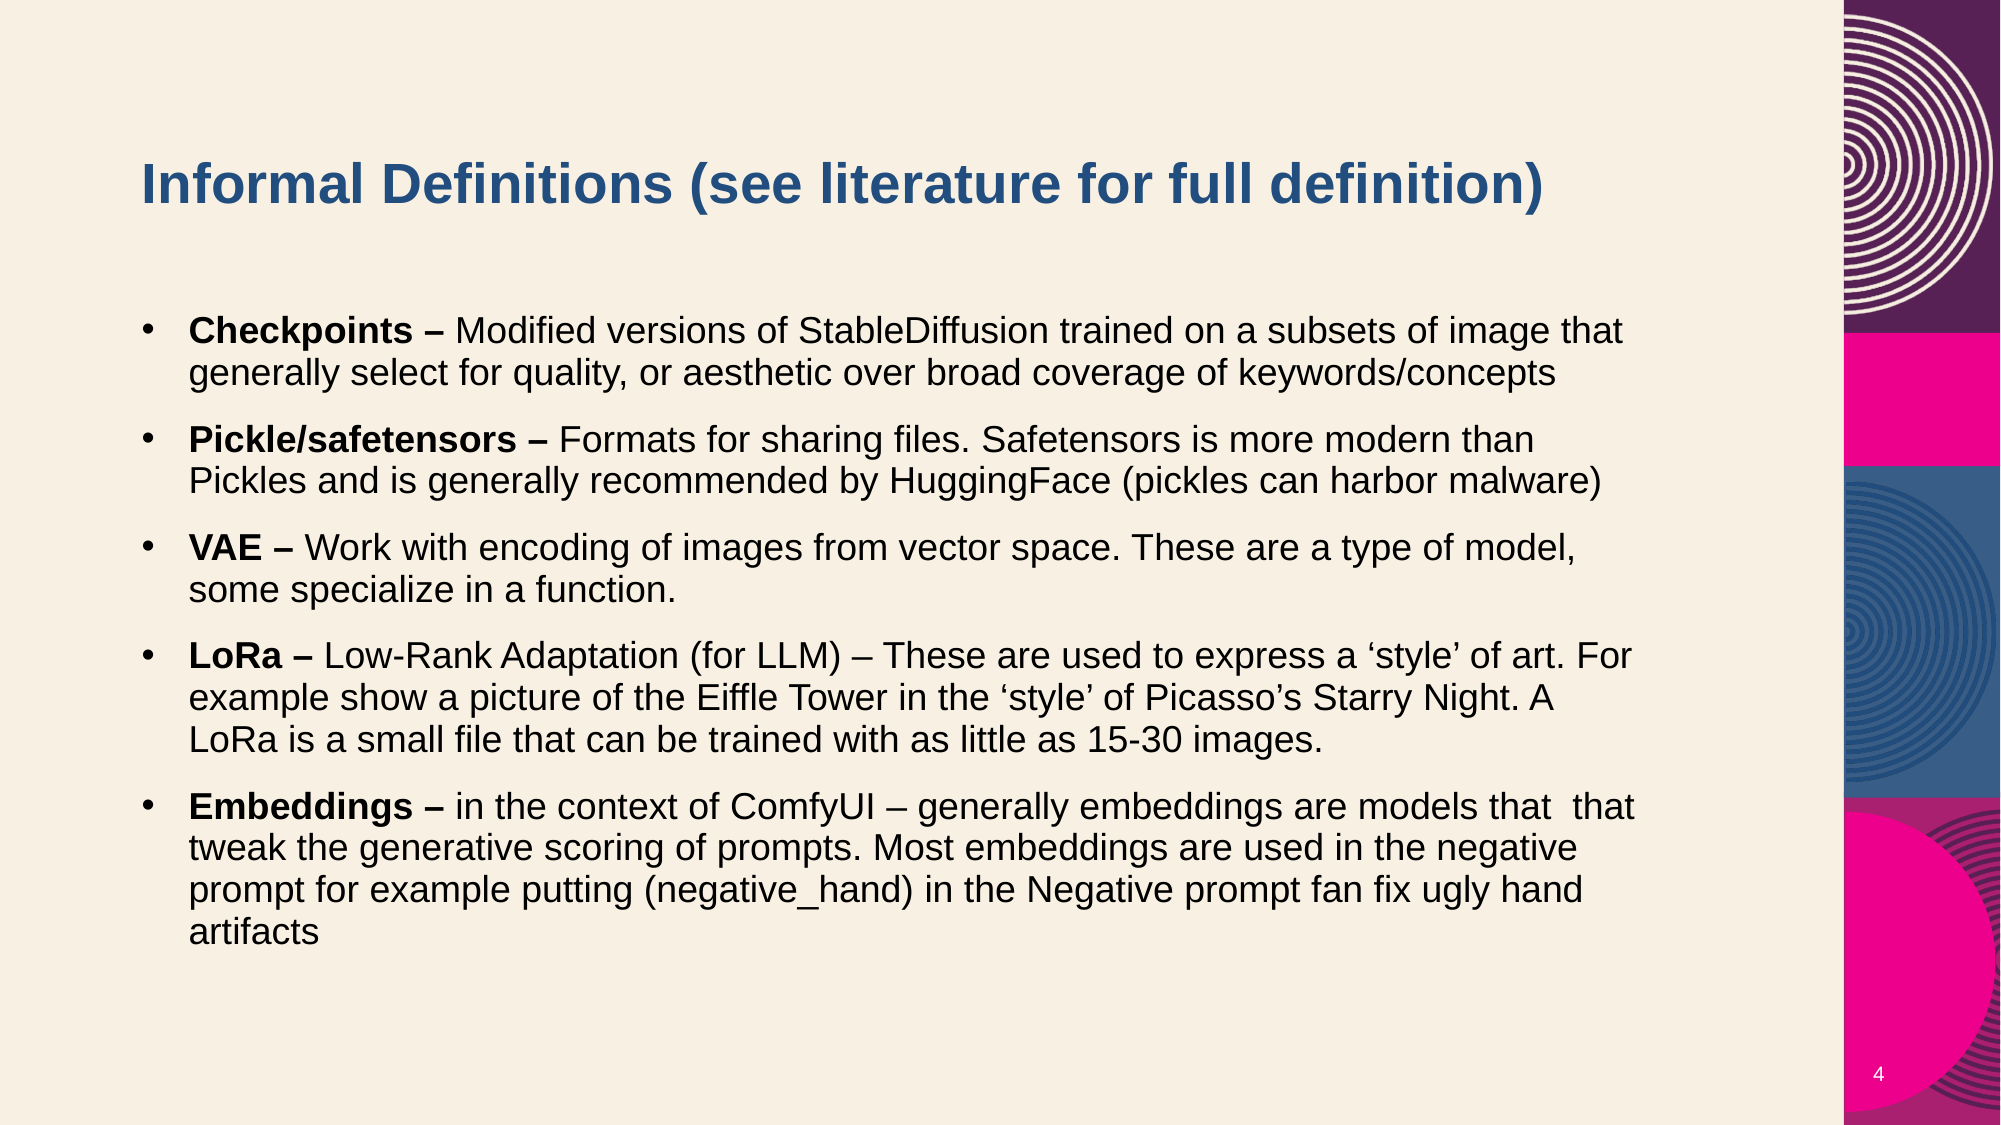

# Informal Definitions (see literature for full definition)
Checkpoints – Modified versions of StableDiffusion trained on a subsets of image that generally select for quality, or aesthetic over broad coverage of keywords/concepts
Pickle/safetensors – Formats for sharing files. Safetensors is more modern than Pickles and is generally recommended by HuggingFace (pickles can harbor malware)
VAE – Work with encoding of images from vector space. These are a type of model, some specialize in a function.
LoRa – Low-Rank Adaptation (for LLM) – These are used to express a ‘style’ of art. For example show a picture of the Eiffle Tower in the ‘style’ of Picasso’s Starry Night. A LoRa is a small file that can be trained with as little as 15-30 images.
Embeddings – in the context of ComfyUI – generally embeddings are models that  that tweak the generative scoring of prompts. Most embeddings are used in the negative prompt for example putting (negative_hand) in the Negative prompt fan fix ugly hand artifacts

4